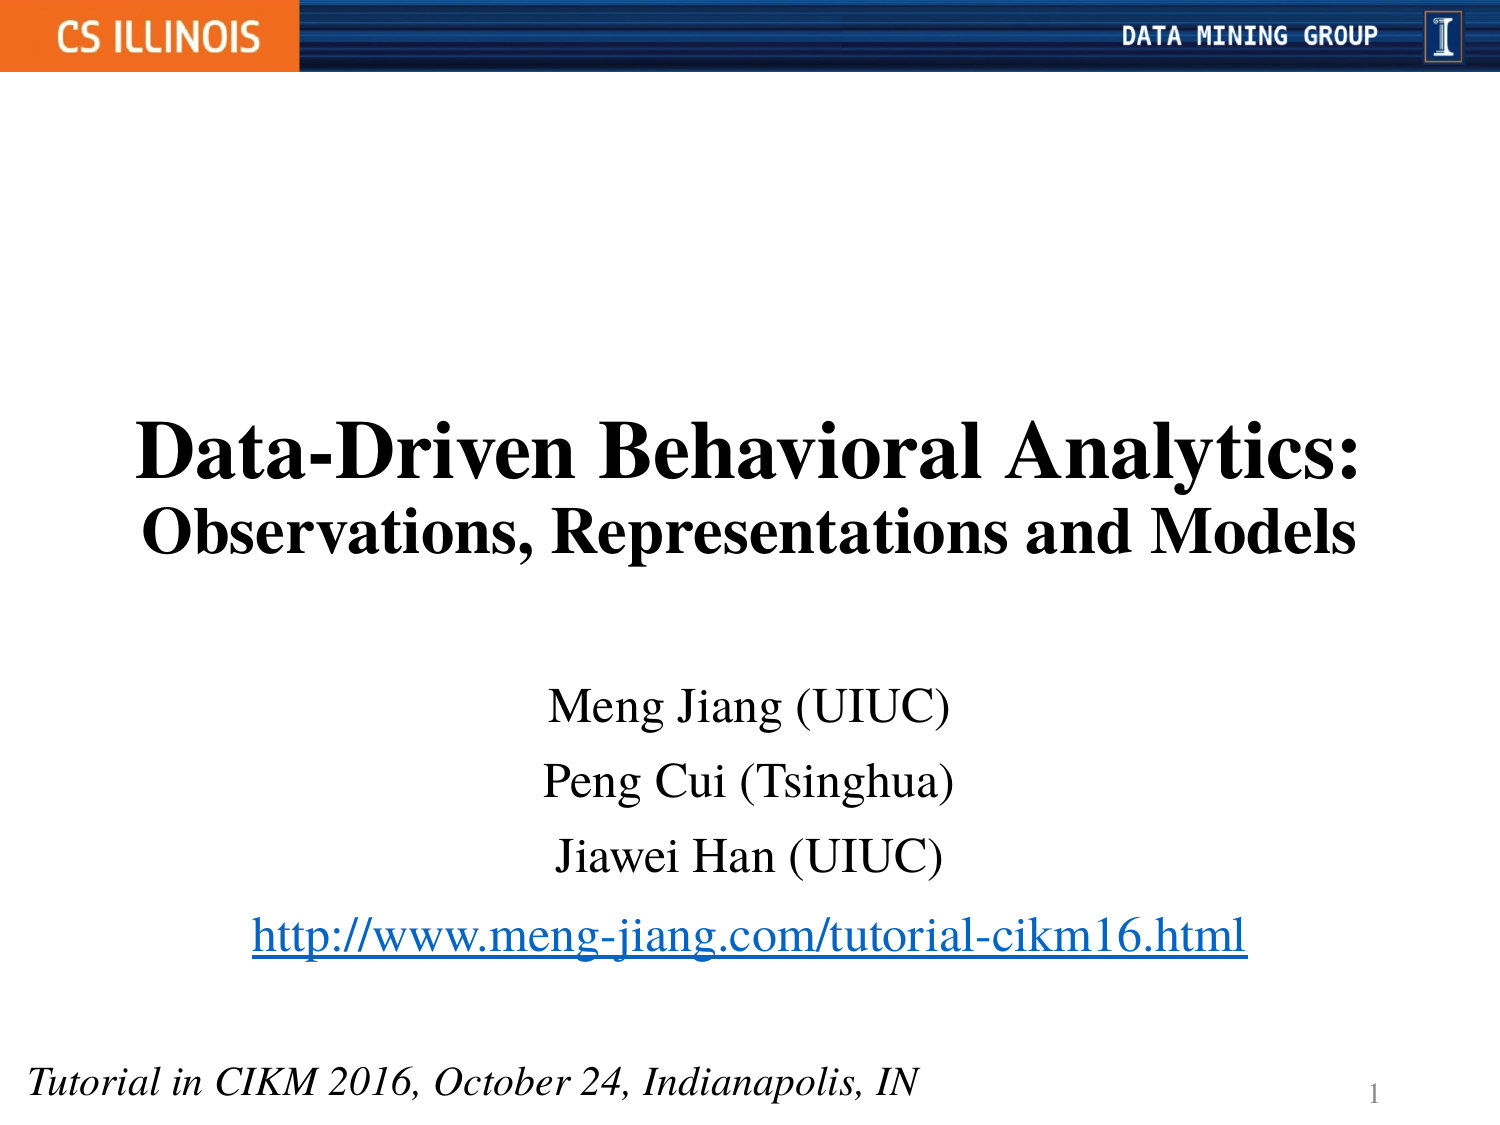

# Data-Driven Behavioral Analytics: Observations, Representations and Models

Meng Jiang (UIUC)
Peng Cui (Tsinghua)
Jiawei Han (UIUC)
http://www.meng-jiang.com/tutorial-cikm16.html
Tutorial in CIKM 2016, October 24, Indianapolis, IN
1